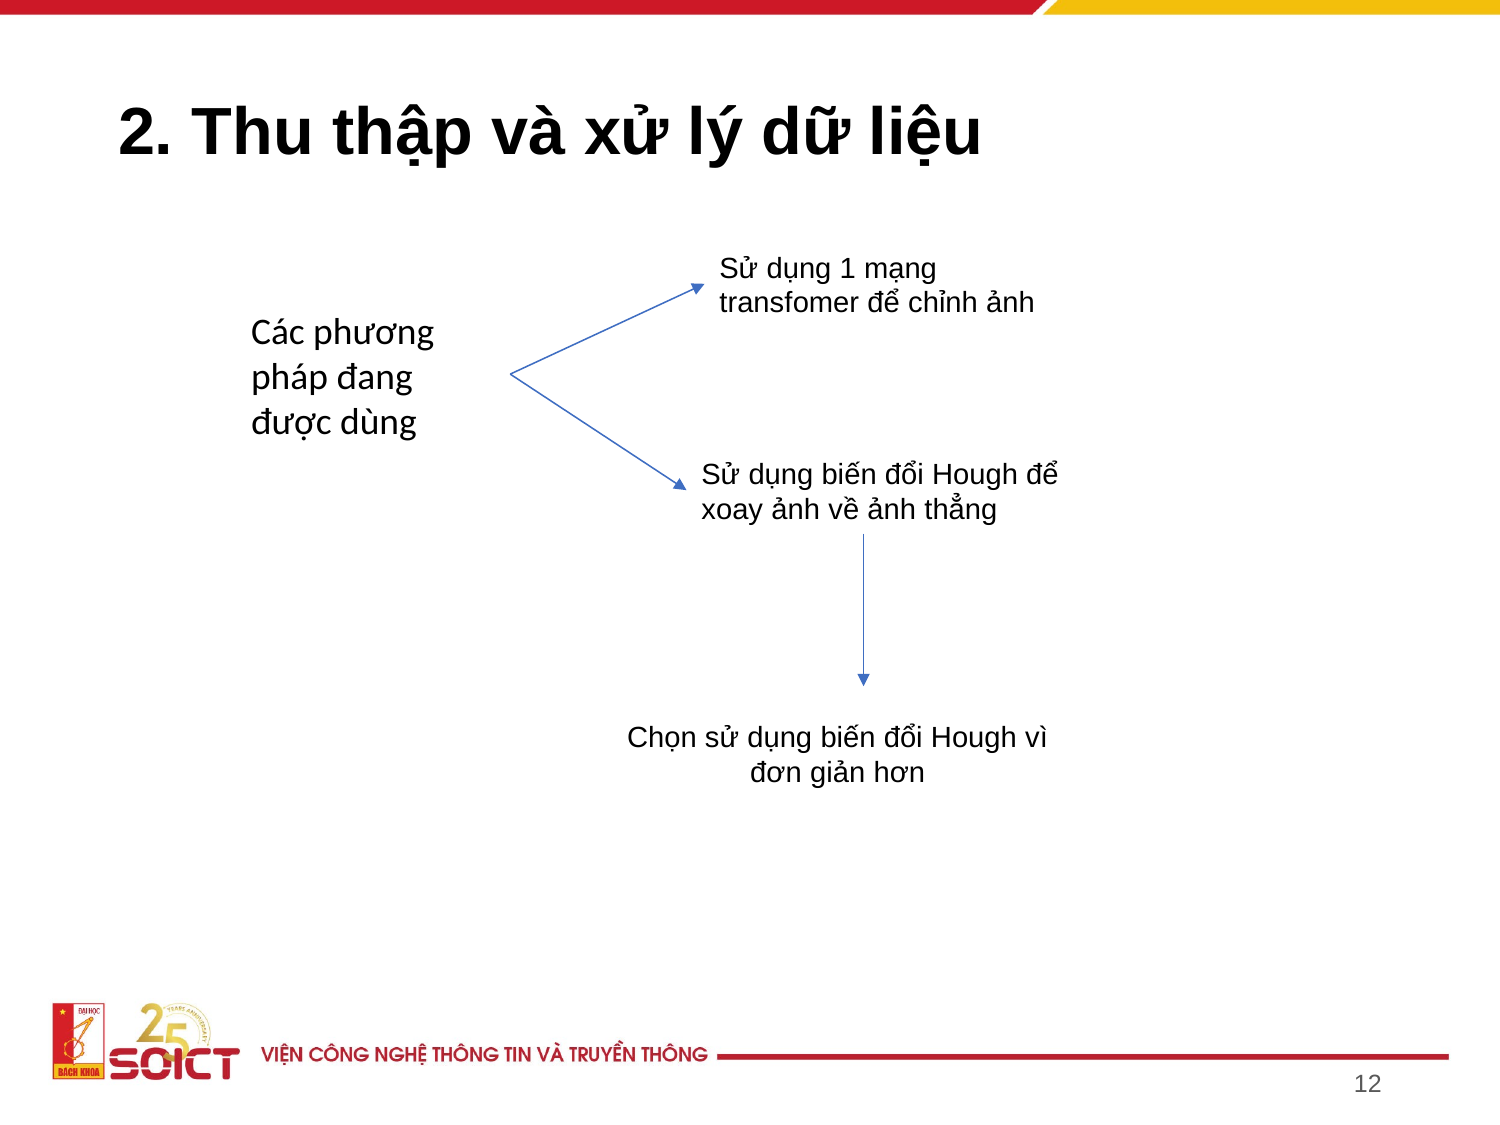

# 2. Thu thập và xử lý dữ liệu
Sử dụng 1 mạng transfomer để chỉnh ảnh
Các phương pháp đang được dùng
Sử dụng biến đổi Hough để xoay ảnh về ảnh thẳng
Chọn sử dụng biến đổi Hough vì đơn giản hơn
12